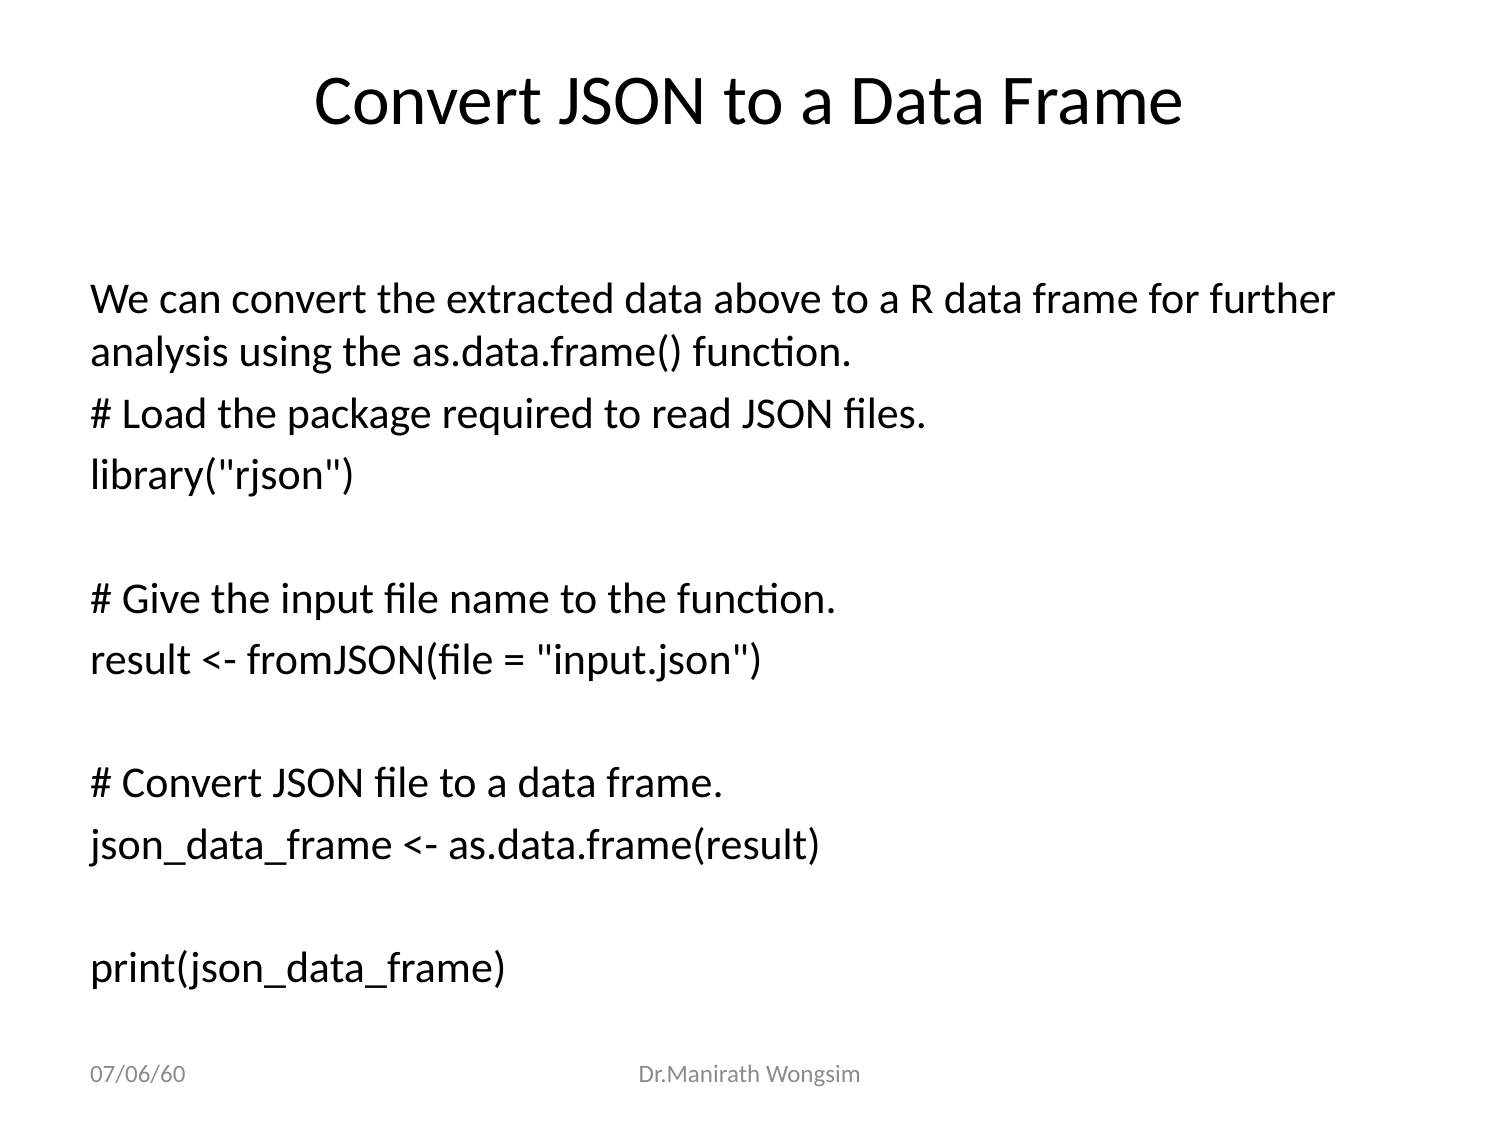

# Convert JSON to a Data Frame
We can convert the extracted data above to a R data frame for further analysis using the as.data.frame() function.
# Load the package required to read JSON files.
library("rjson")

# Give the input file name to the function.
result <- fromJSON(file = "input.json")

# Convert JSON file to a data frame.
json_data_frame <- as.data.frame(result)

print(json_data_frame)

07/06/60
Dr.Manirath Wongsim